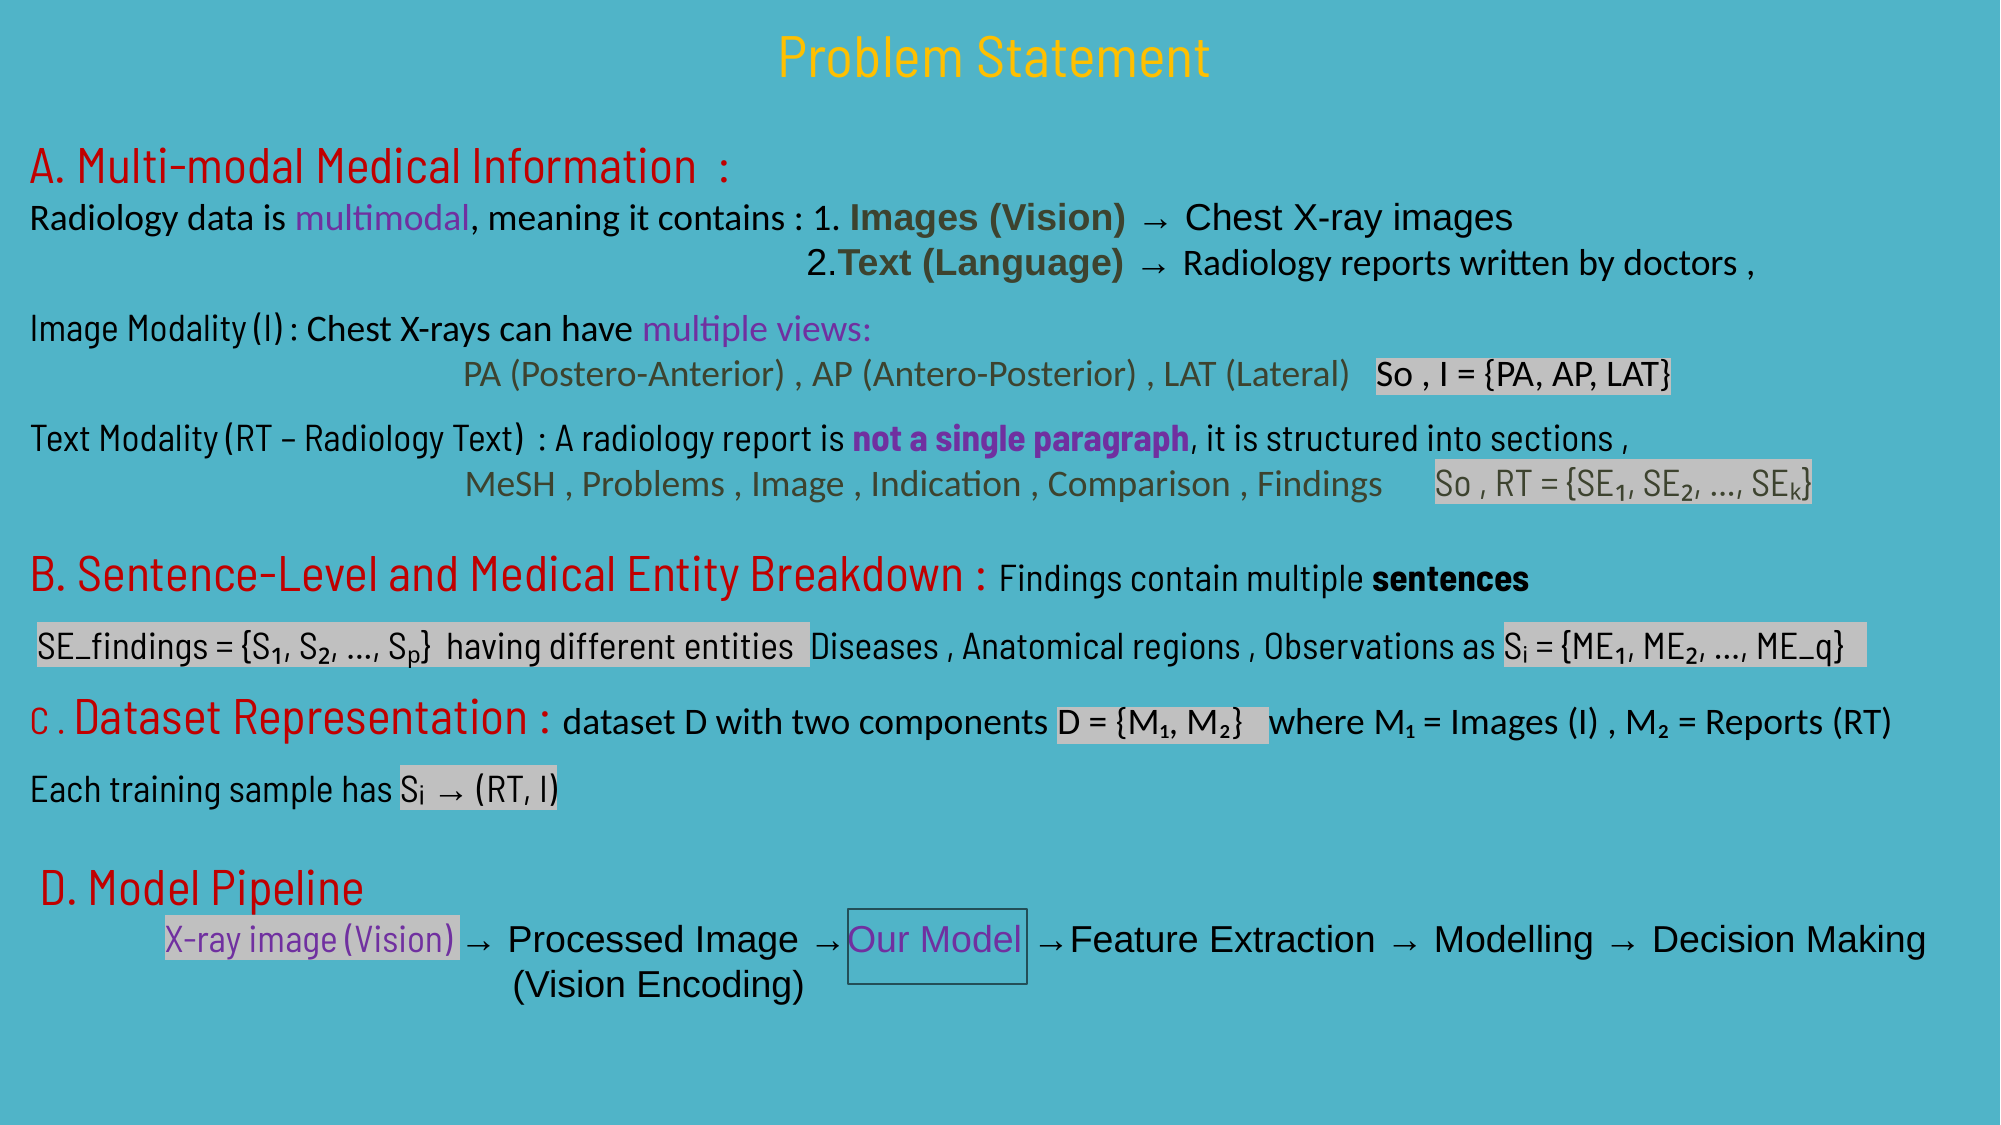

Problem Statement

A. Multi-modal Medical Information  :
Radiology data is multimodal, meaning it contains : 1. Images (Vision) → Chest X-ray images
                                                                          2.Text (Language) → Radiology reports written by doctors ,

Image Modality (I) : Chest X-rays can have multiple views:
                                                   PA (Postero-Anterior) , AP (Antero-Posterior) , LAT (Lateral)   So , I = {PA, AP, LAT}

Text Modality (RT – Radiology Text)  : A radiology report is not a single paragraph, it is structured into sections ,
                                                          MeSH , Problems , Image , Indication , Comparison , Findings      So , RT = {SE₁, SE₂, ..., SEₖ}

B. Sentence-Level and Medical Entity Breakdown : Findings contain multiple sentences
 SE_findings = {S₁, S₂, ..., Sₚ}  having different entities  Diseases , Anatomical regions , Observations as Sᵢ = {ME₁, ME₂, ..., ME_q}
C . Dataset Representation : dataset D with two components D = {M₁, M₂}   where M₁ = Images (I) , M₂ = Reports (RT)
Each training sample has Sᵢ → (RT, I)

 D. Model Pipeline
                  X-ray image (Vision) → Processed Image →Our Model →Feature Extraction → Modelling → Decision Making
                                              (Vision Encoding)